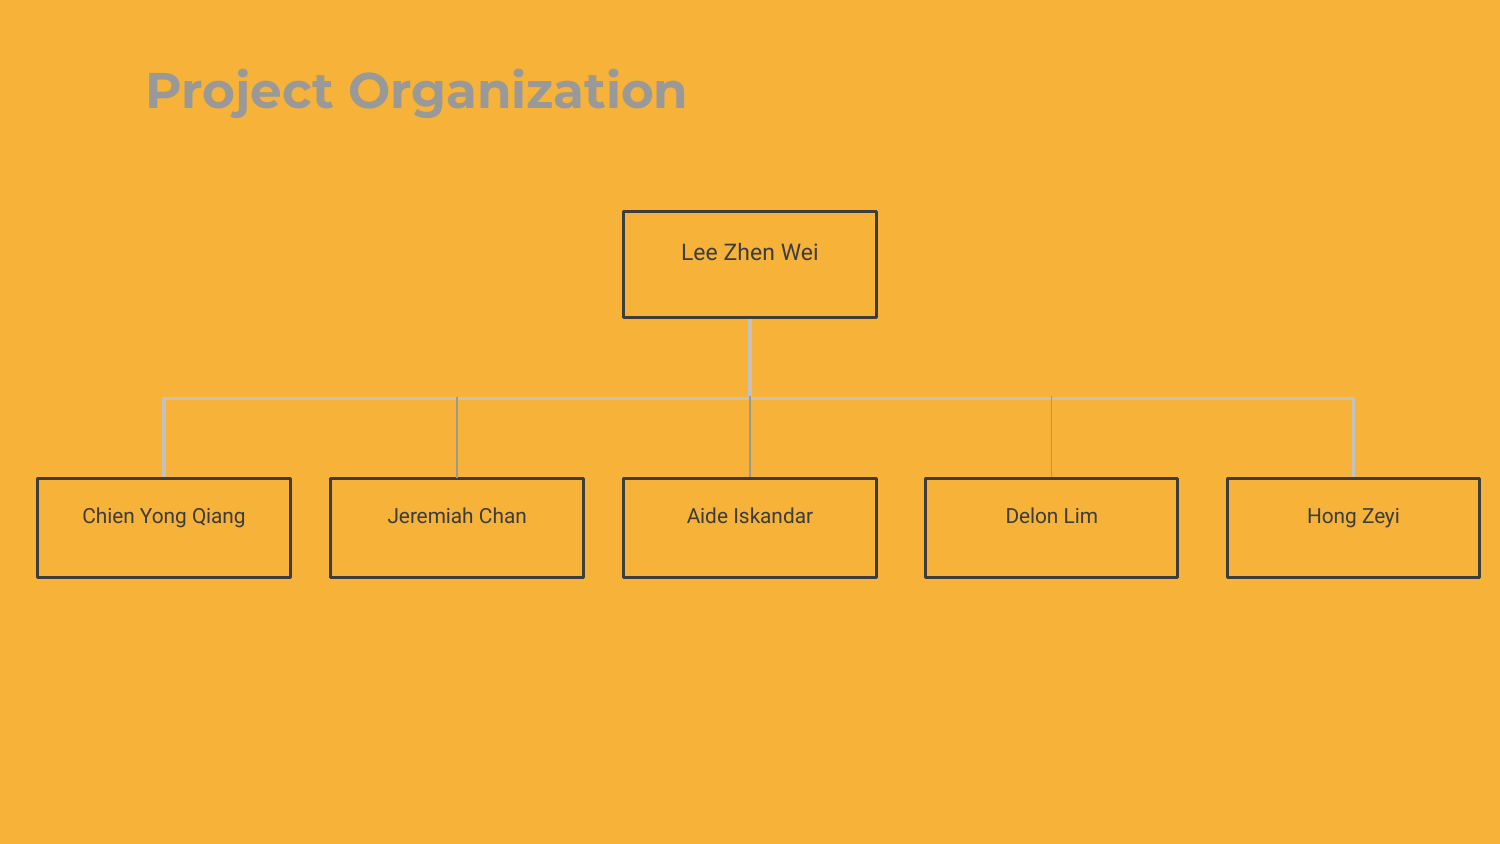

Project Organization
Lee Zhen Wei
Project Manager
Chien Yong Qiang
Lead Developer
Aide Iskandar
Backend Developer
Delon Lim
Release Manager
Hong Zeyi
QA Engineer
Jeremiah Chan
Frontend Developer